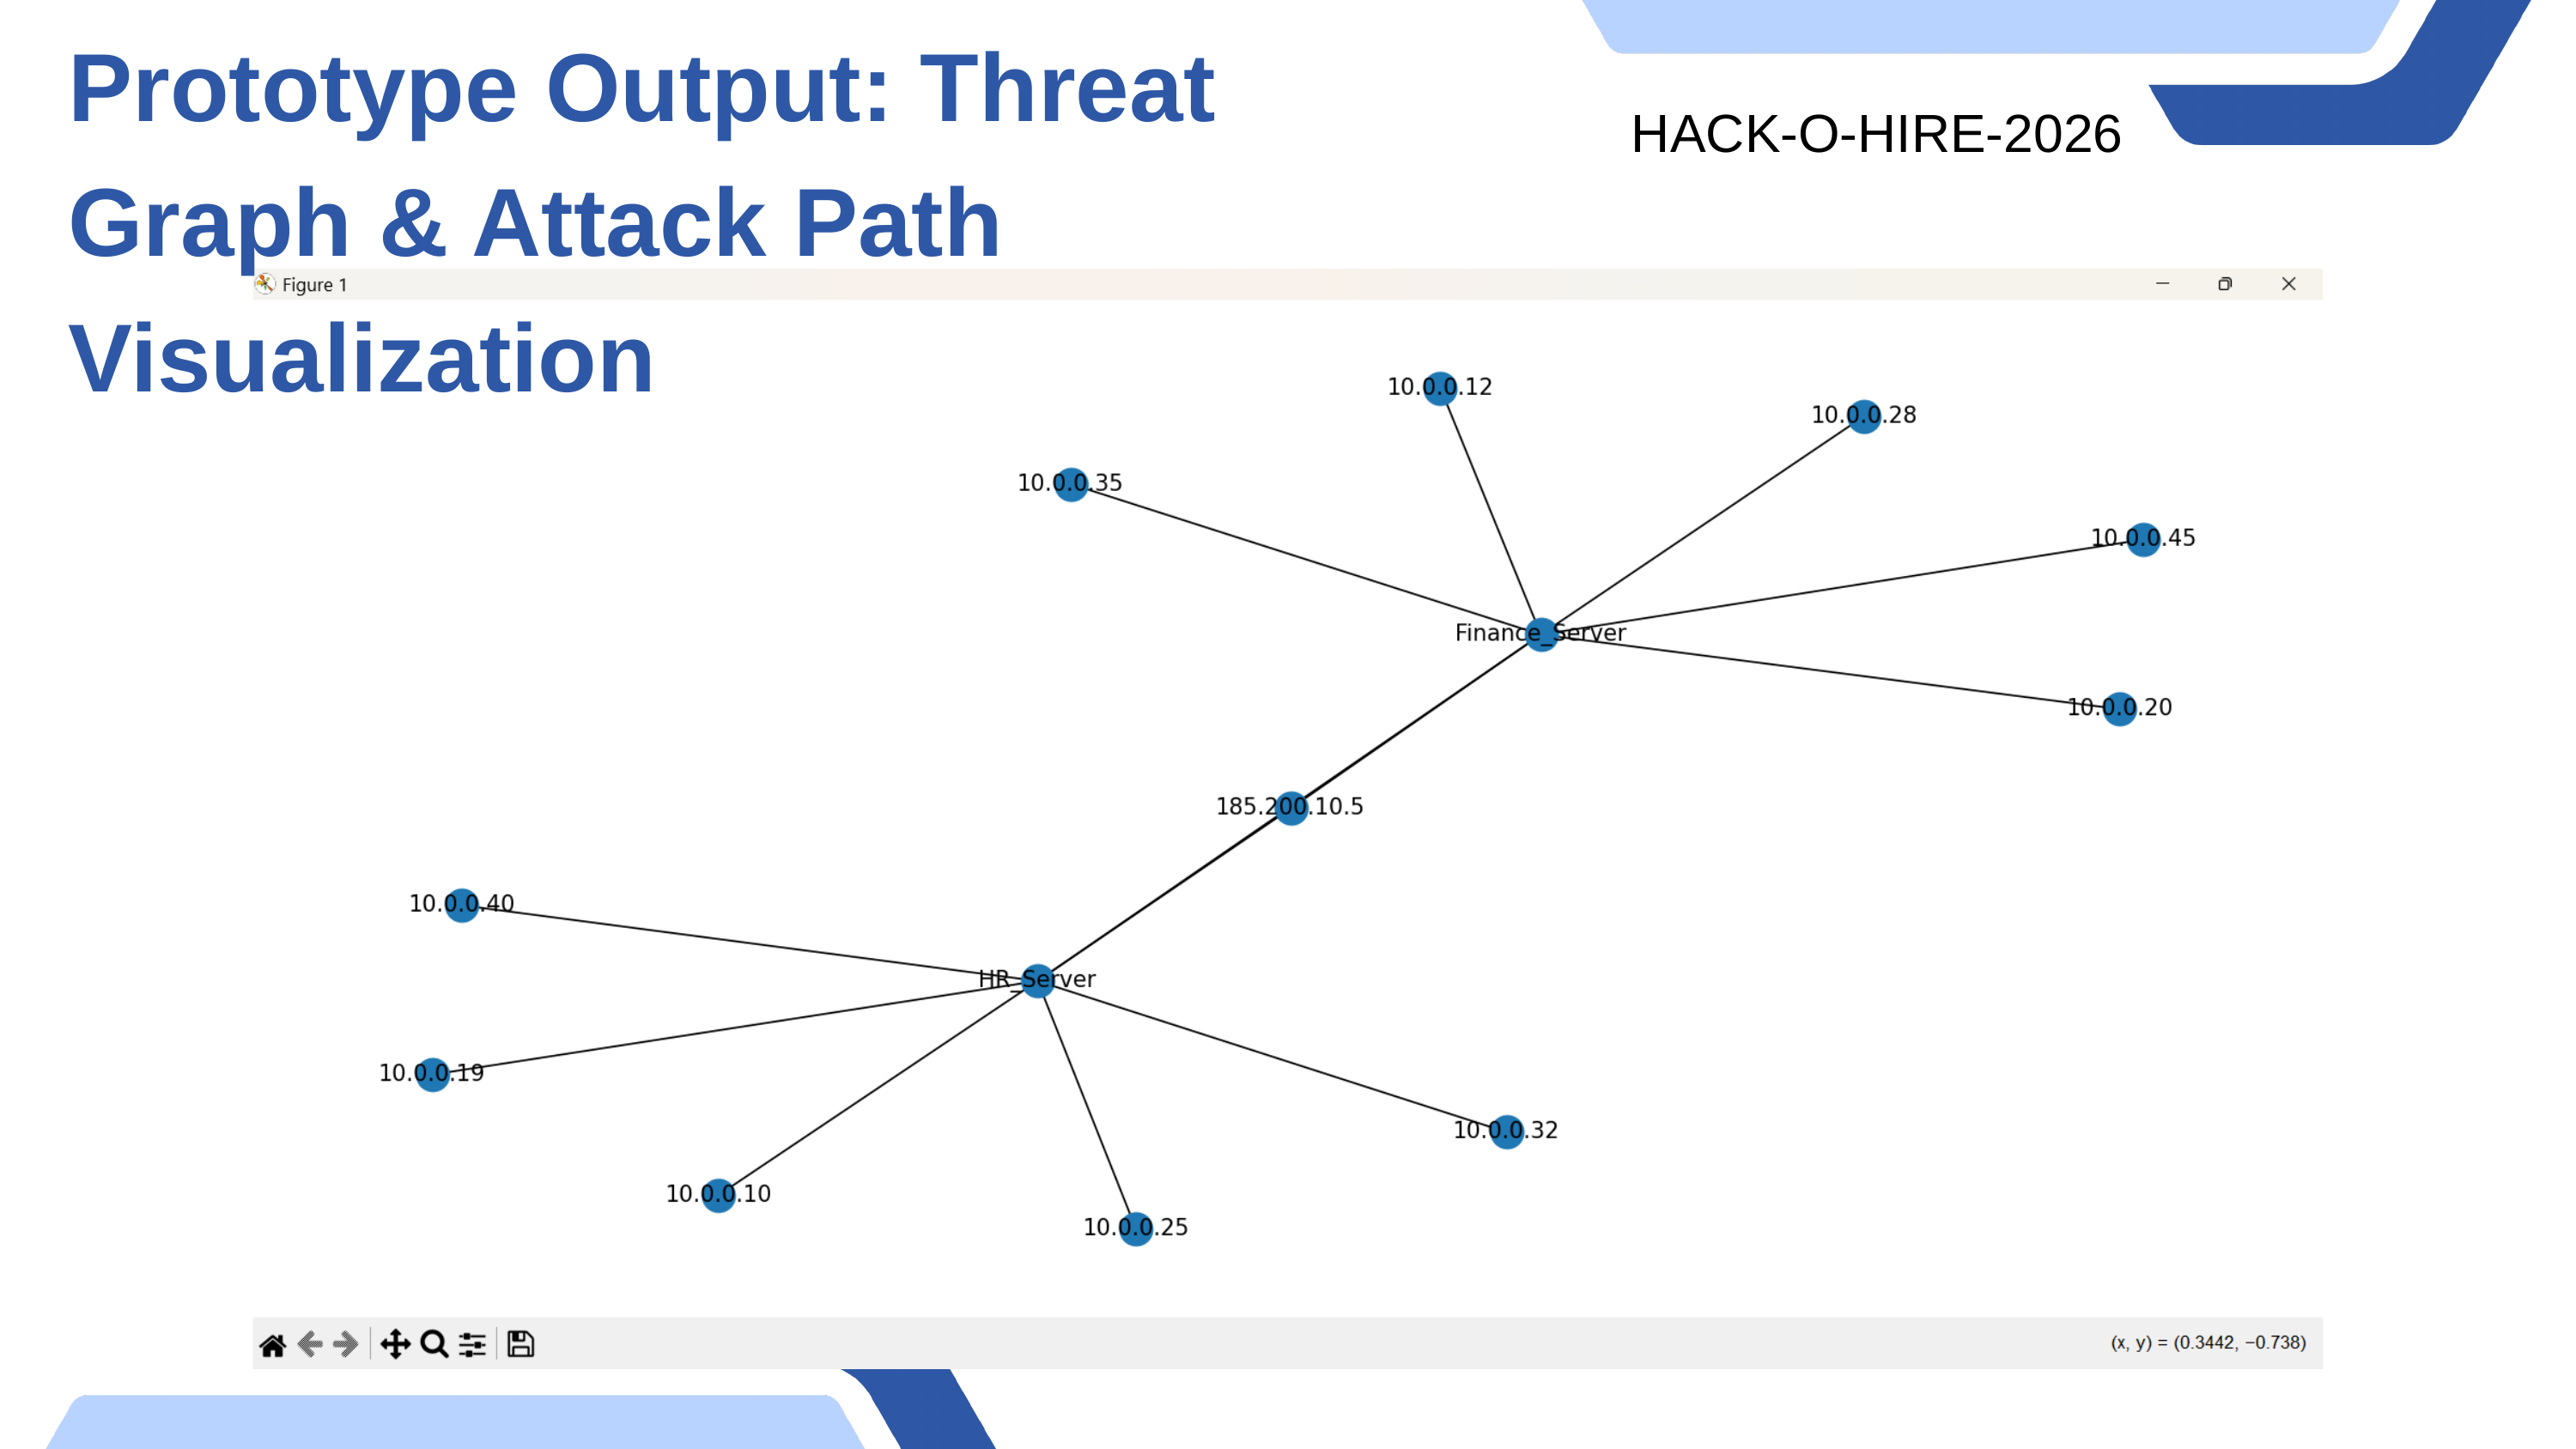

Prototype Output: Threat Graph & Attack Path Visualization
HACK-O-HIRE-2026